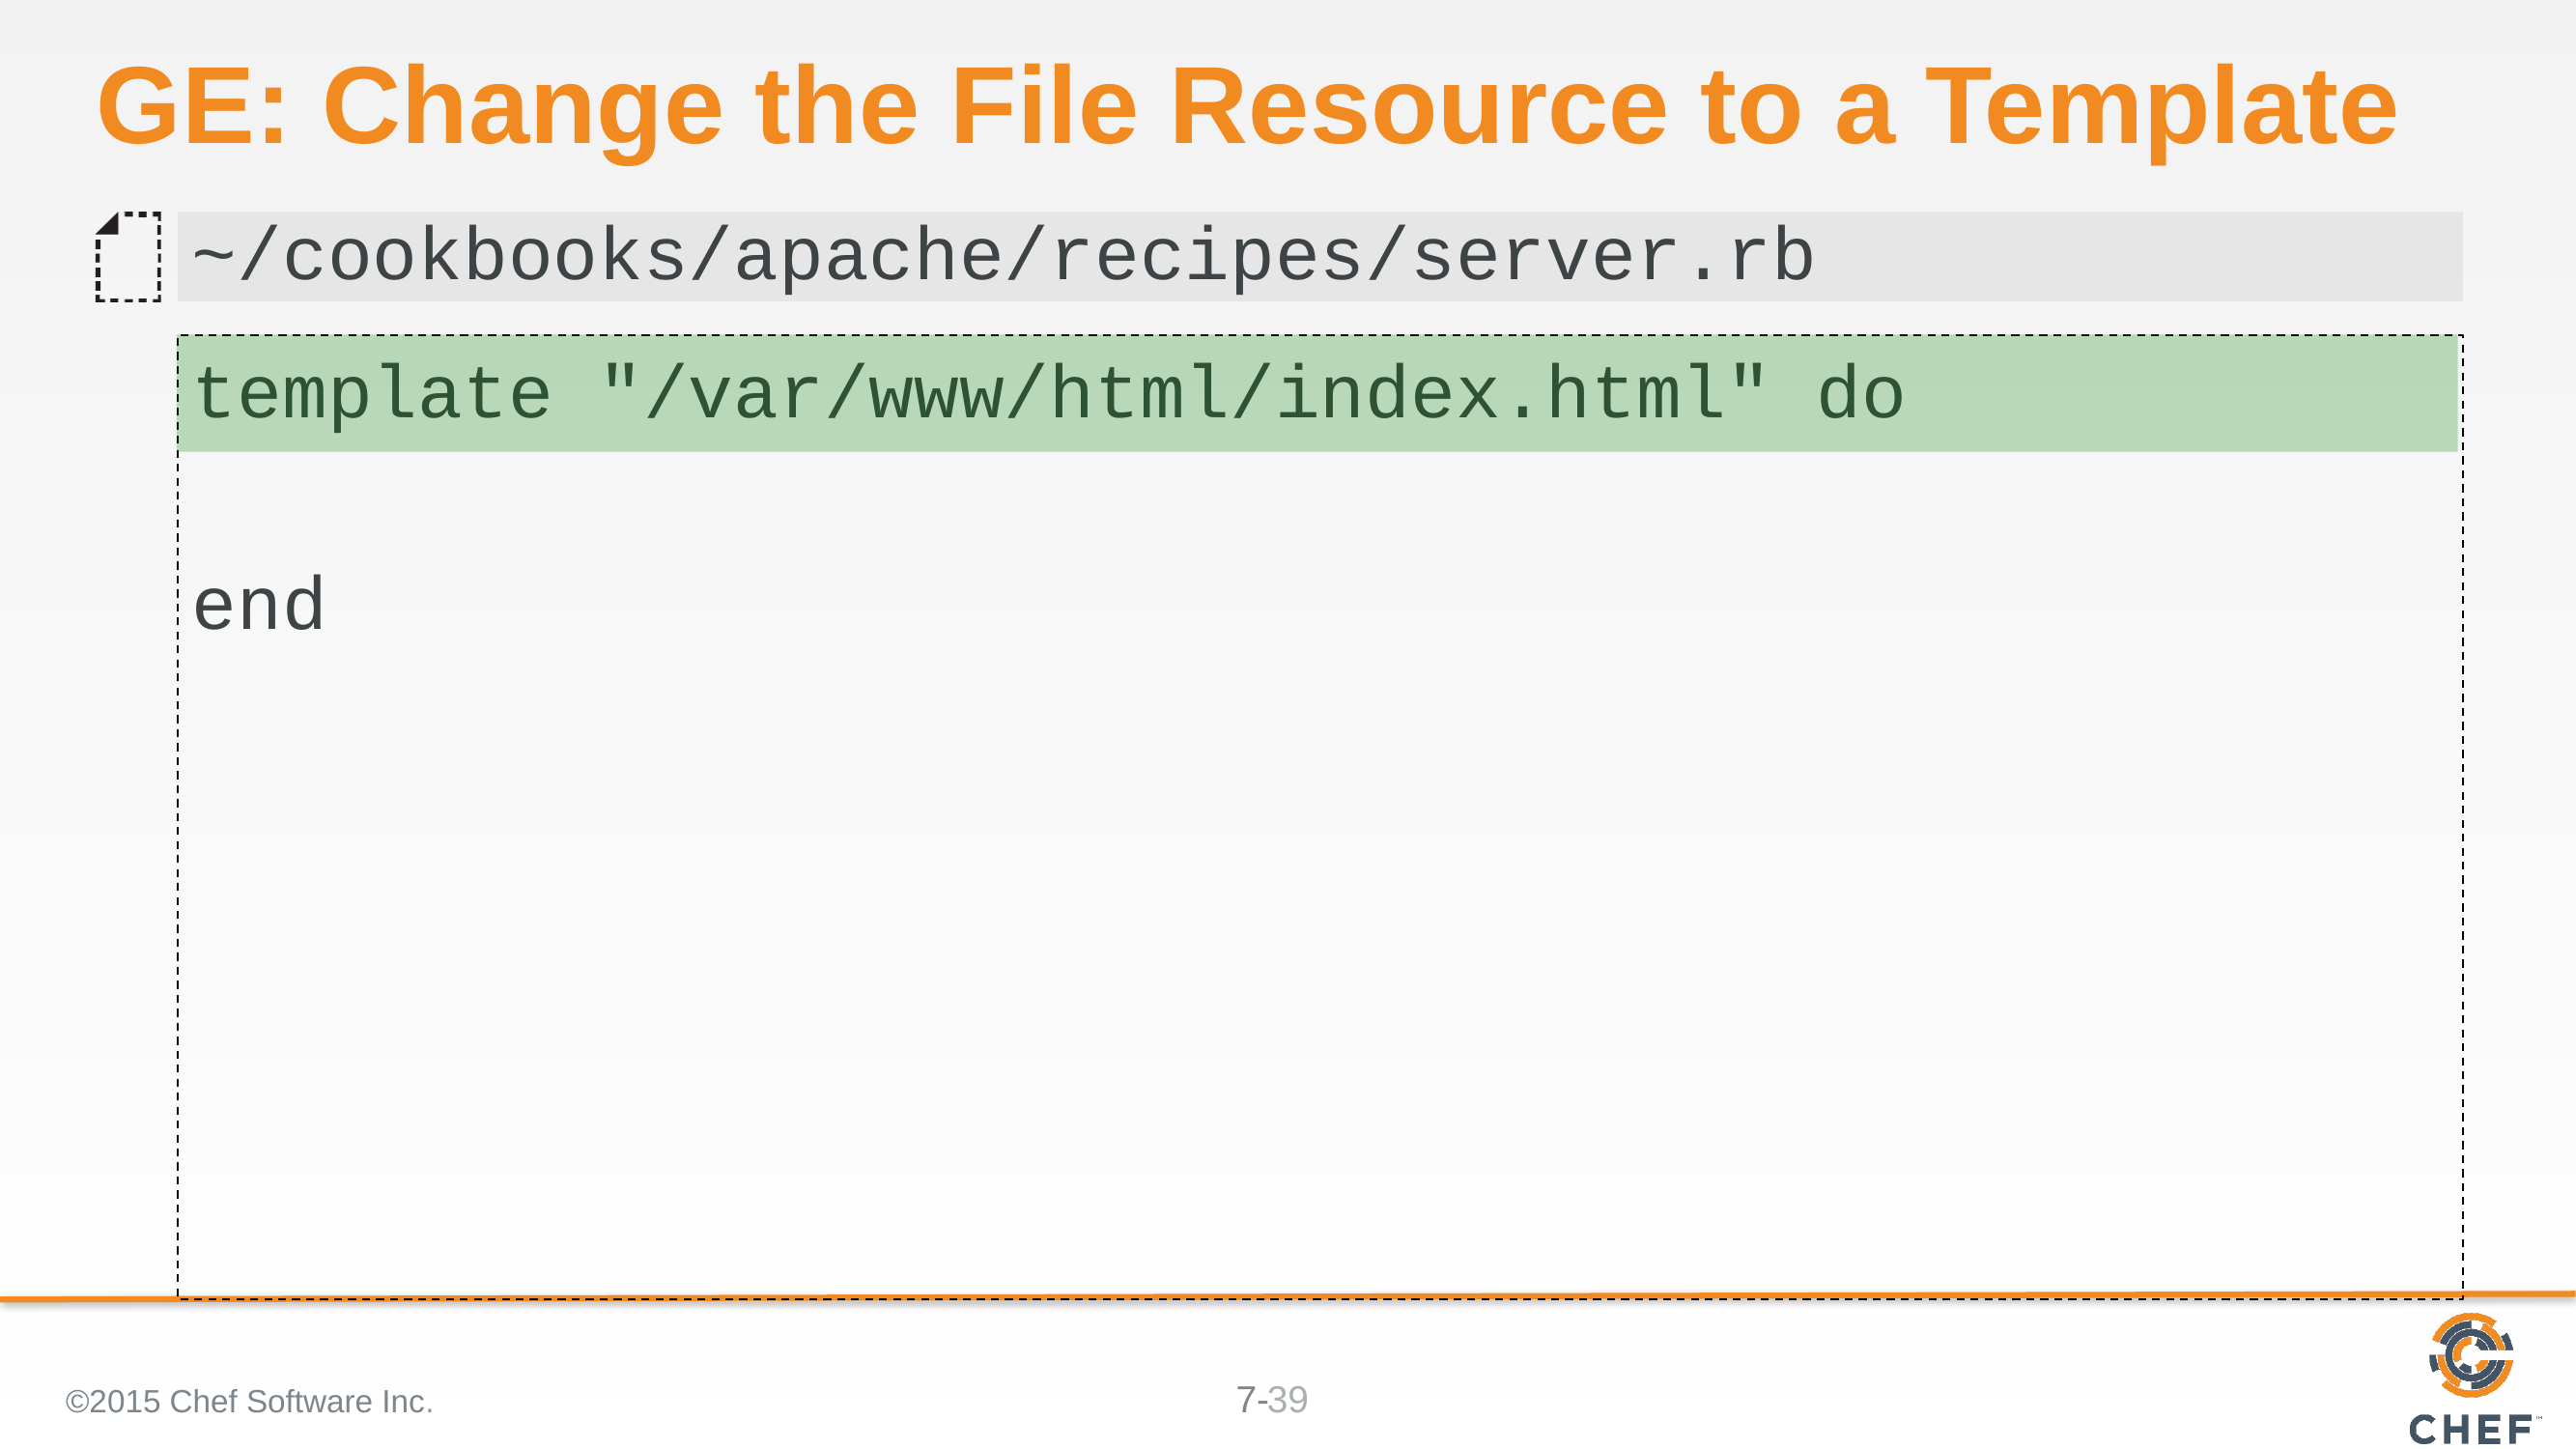

# GE: Change the File Resource to a Template
~/cookbooks/apache/recipes/server.rb

template "/var/www/html/index.html" do

end
©2015 Chef Software Inc.
39